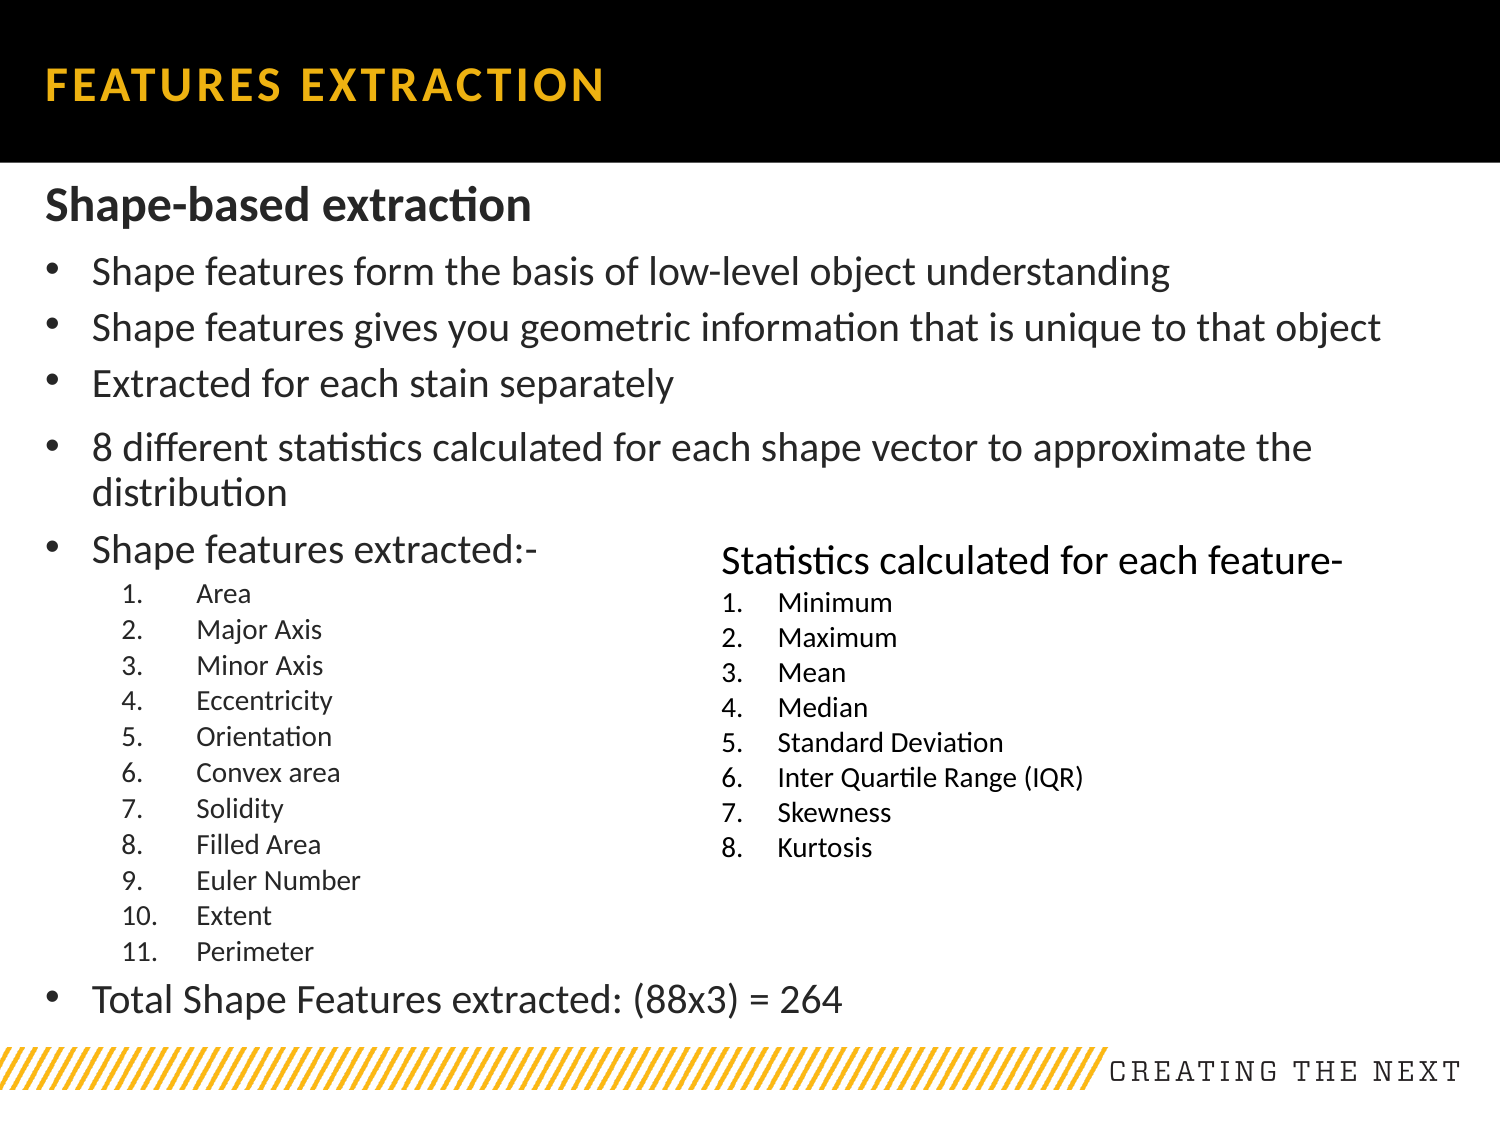

# Features extraction
Shape-based extraction
Shape features form the basis of low-level object understanding
Shape features gives you geometric information that is unique to that object
Extracted for each stain separately
8 different statistics calculated for each shape vector to approximate the distribution
Shape features extracted:-
Area
Major Axis
Minor Axis
Eccentricity
Orientation
Convex area
Solidity
Filled Area
Euler Number
Extent
Perimeter
Total Shape Features extracted: (88x3) = 264

Statistics calculated for each feature-
Minimum
Maximum
Mean
Median
Standard Deviation
Inter Quartile Range (IQR)
Skewness
Kurtosis